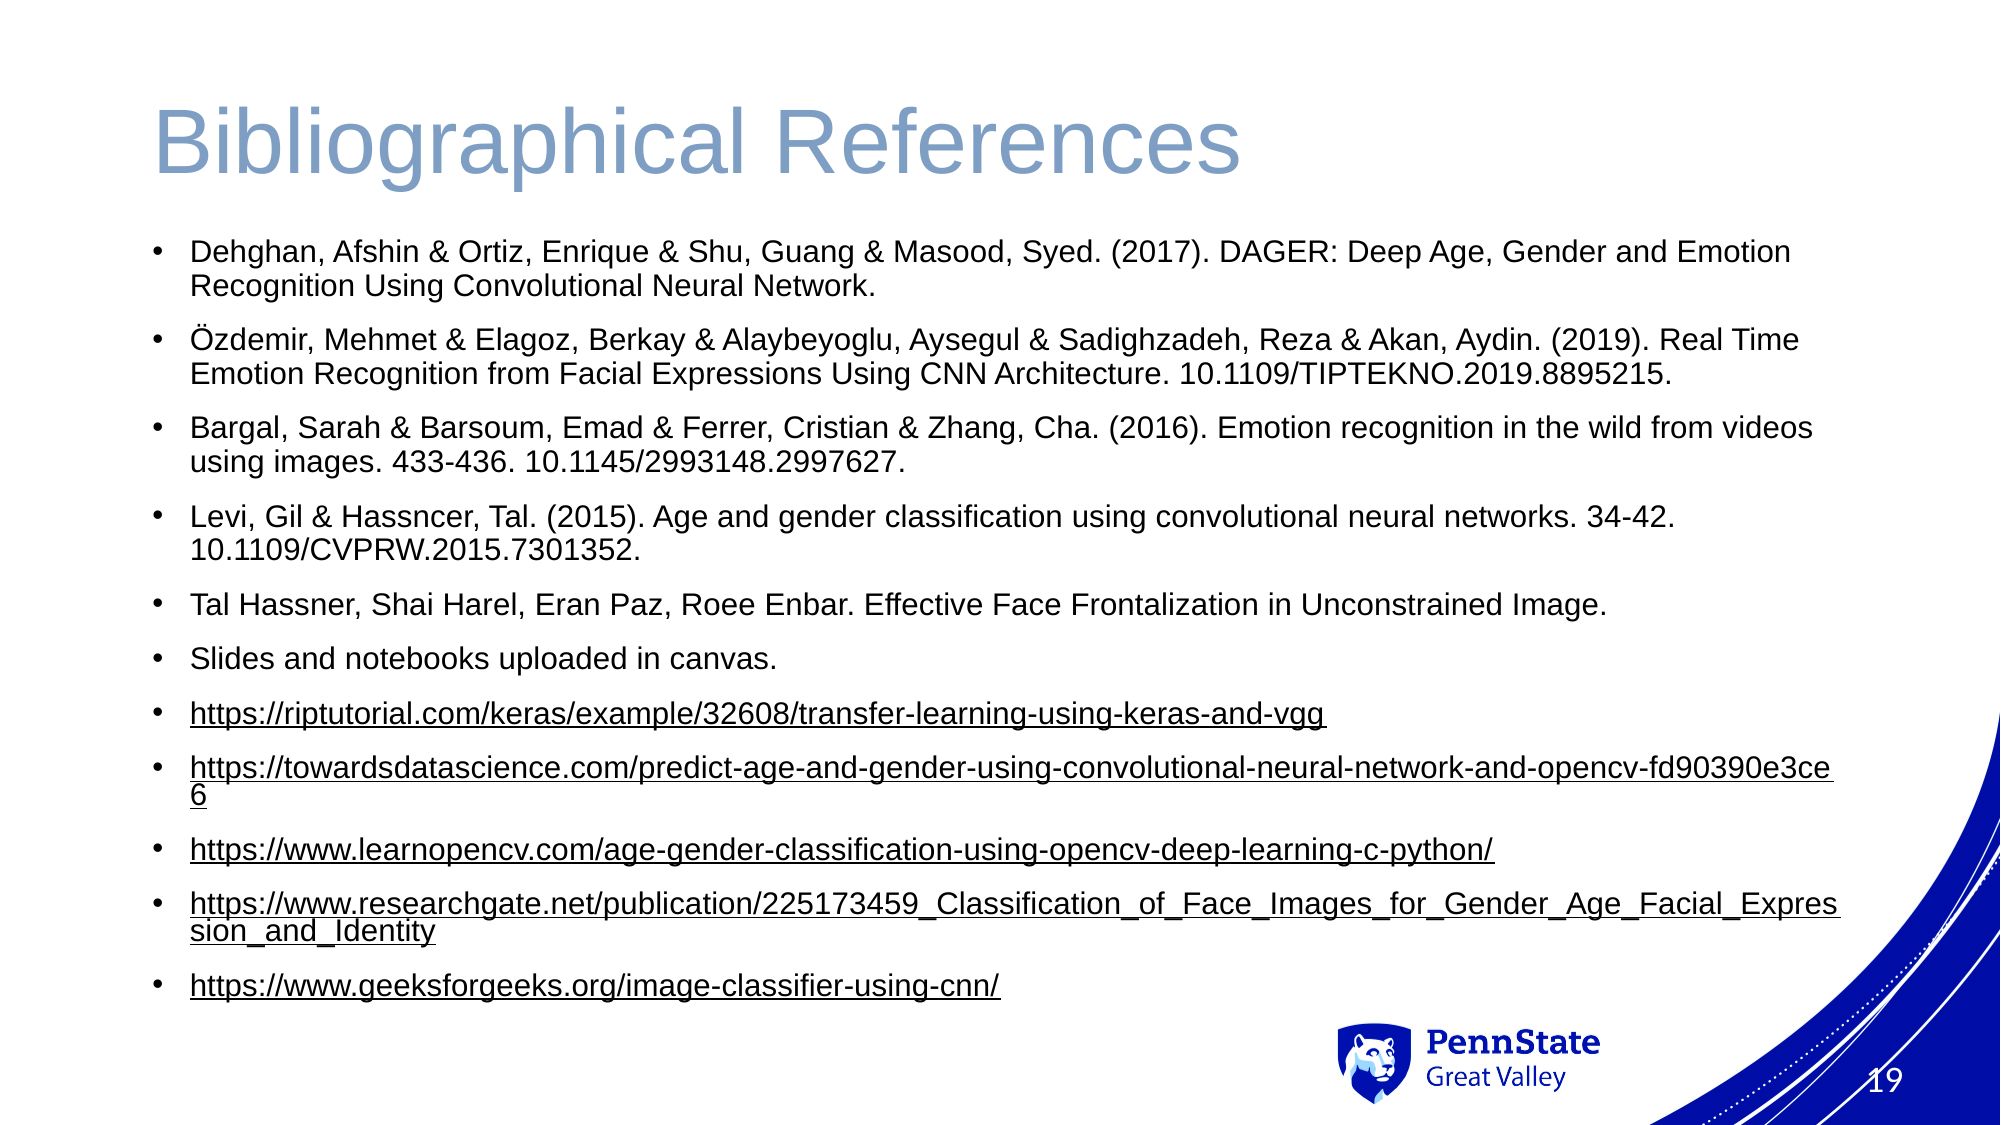

# Bibliographical References
Dehghan, Afshin & Ortiz, Enrique & Shu, Guang & Masood, Syed. (2017). DAGER: Deep Age, Gender and Emotion Recognition Using Convolutional Neural Network.
Özdemir, Mehmet & Elagoz, Berkay & Alaybeyoglu, Aysegul & Sadighzadeh, Reza & Akan, Aydin. (2019). Real Time Emotion Recognition from Facial Expressions Using CNN Architecture. 10.1109/TIPTEKNO.2019.8895215.
Bargal, Sarah & Barsoum, Emad & Ferrer, Cristian & Zhang, Cha. (2016). Emotion recognition in the wild from videos using images. 433-436. 10.1145/2993148.2997627.
Levi, Gil & Hassncer, Tal. (2015). Age and gender classification using convolutional neural networks. 34-42. 10.1109/CVPRW.2015.7301352.
Tal Hassner, Shai Harel, Eran Paz, Roee Enbar. Effective Face Frontalization in Unconstrained Image.
Slides and notebooks uploaded in canvas.
https://riptutorial.com/keras/example/32608/transfer-learning-using-keras-and-vgg
https://towardsdatascience.com/predict-age-and-gender-using-convolutional-neural-network-and-opencv-fd90390e3ce6
https://www.learnopencv.com/age-gender-classification-using-opencv-deep-learning-c-python/
https://www.researchgate.net/publication/225173459_Classification_of_Face_Images_for_Gender_Age_Facial_Expression_and_Identity
https://www.geeksforgeeks.org/image-classifier-using-cnn/